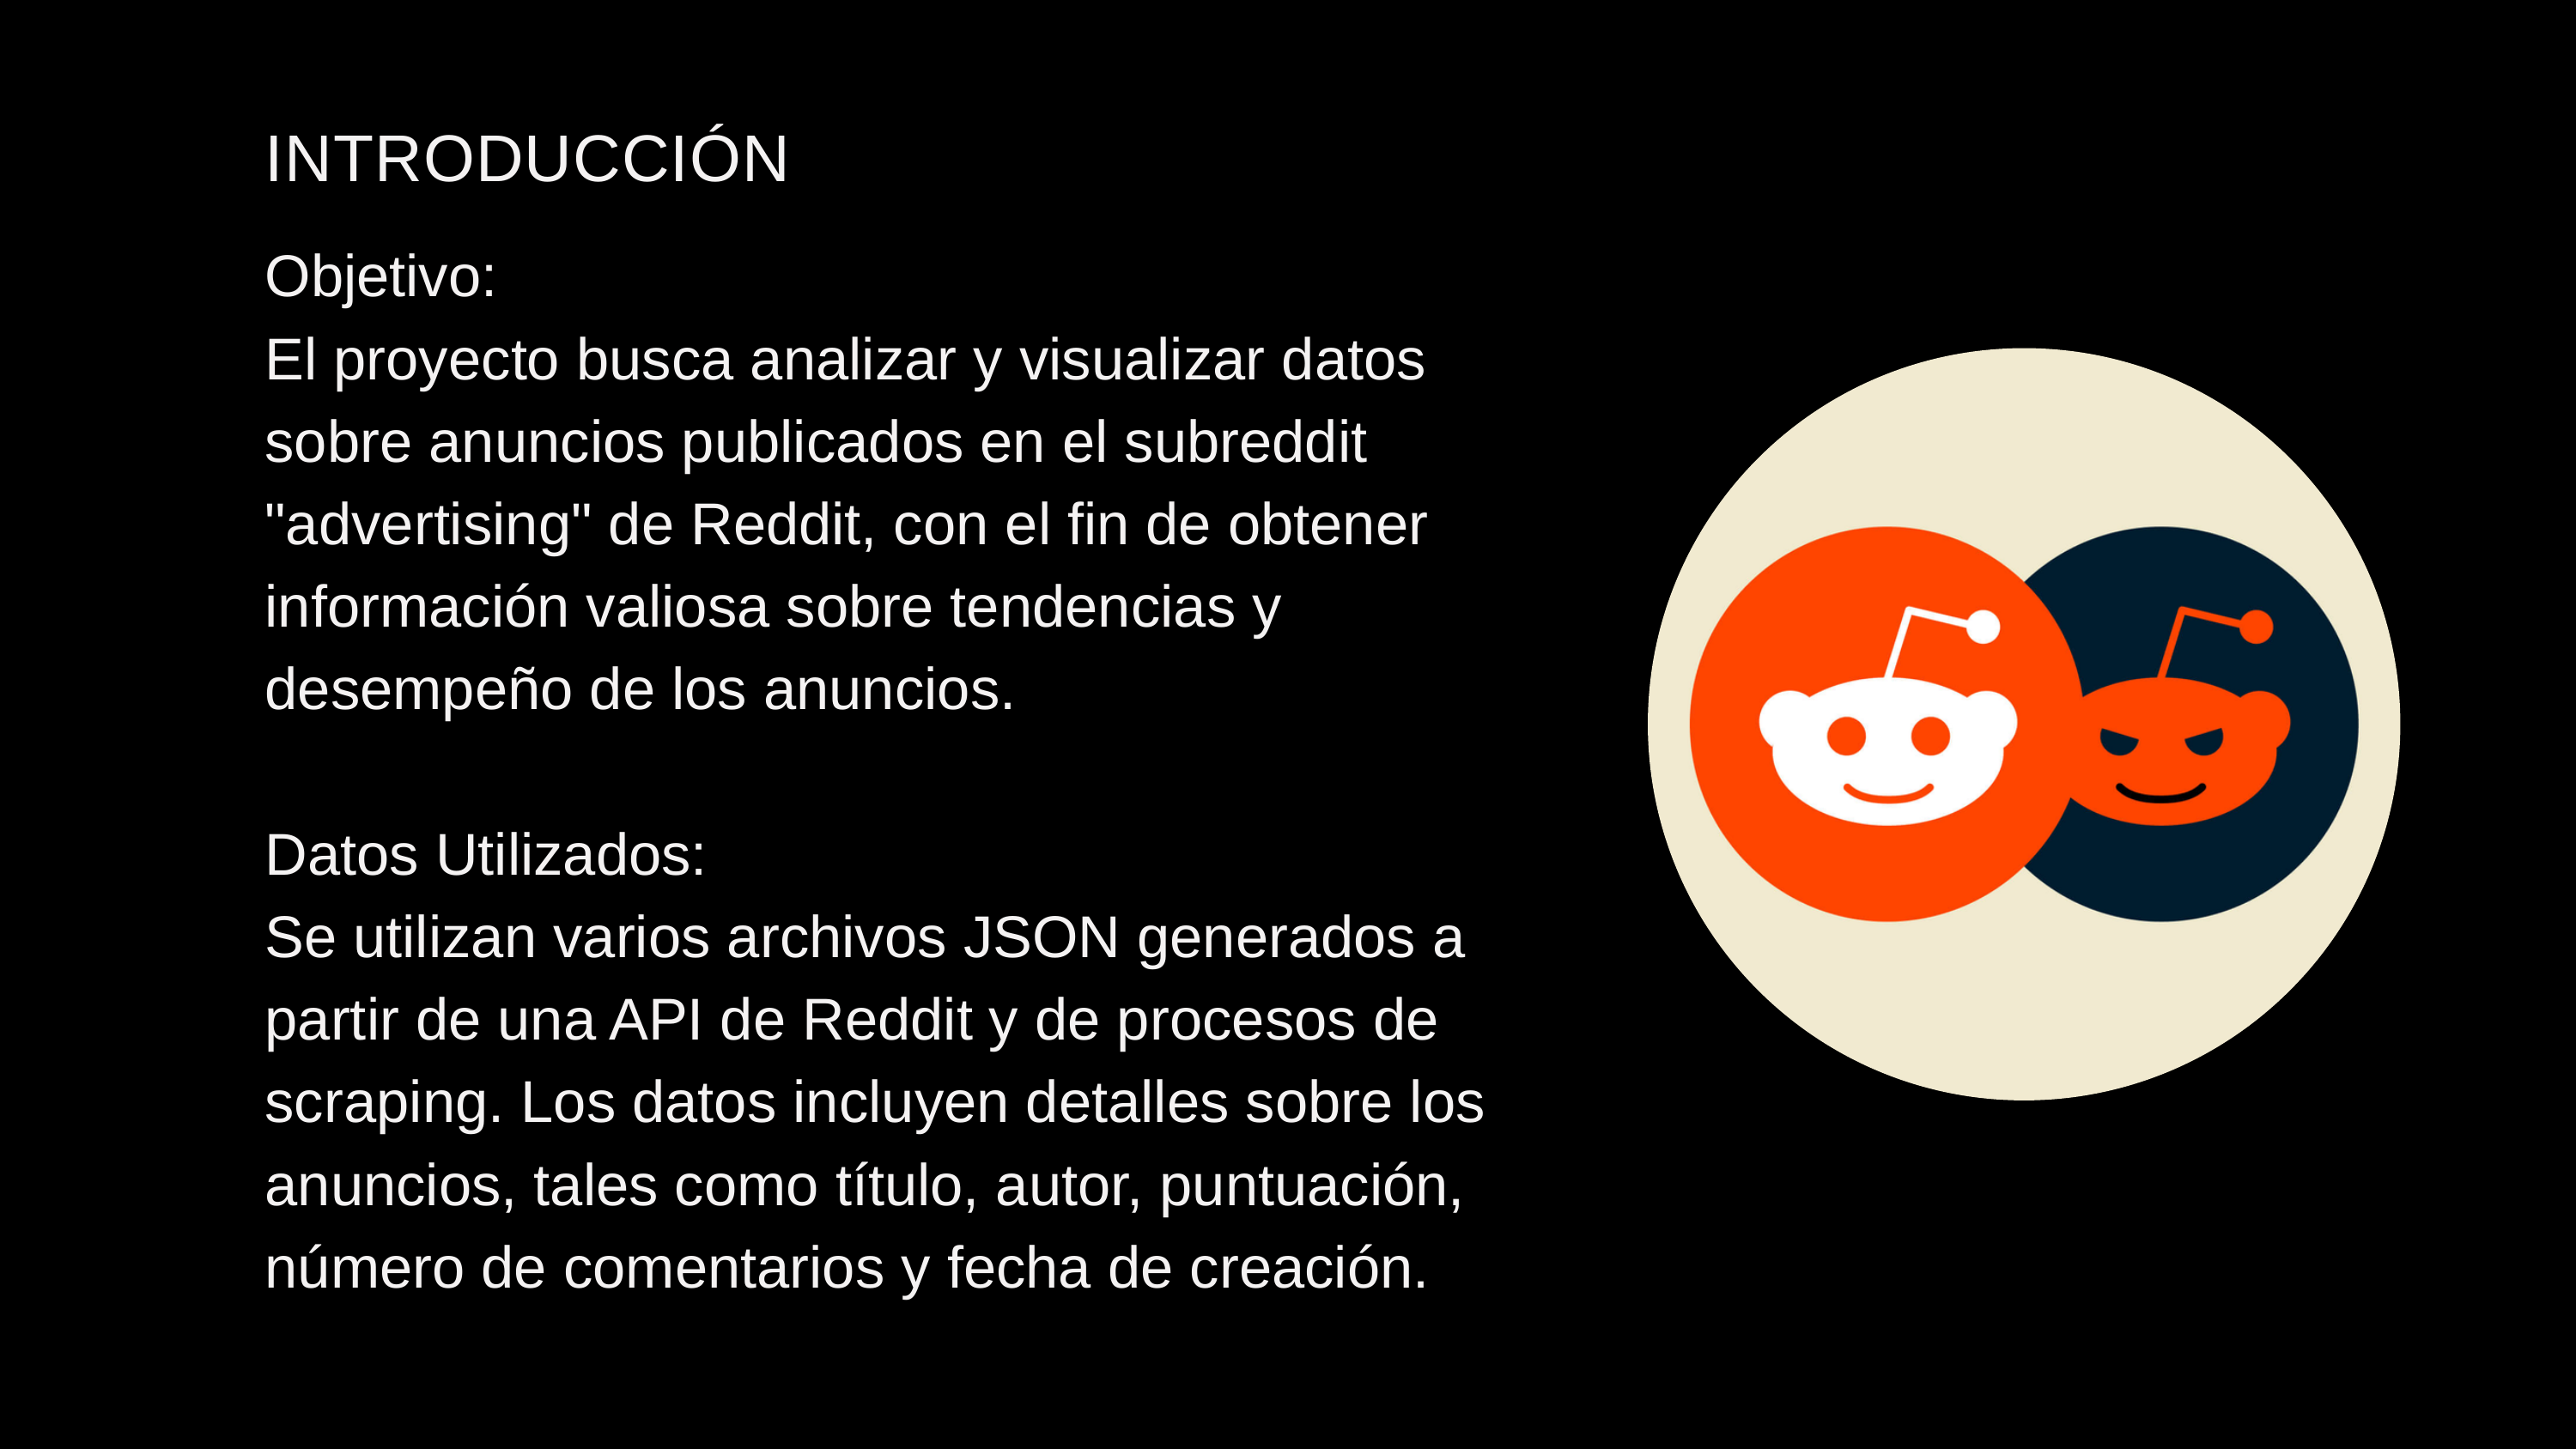

INTRODUCCIÓN
Objetivo:
El proyecto busca analizar y visualizar datos sobre anuncios publicados en el subreddit "advertising" de Reddit, con el fin de obtener información valiosa sobre tendencias y desempeño de los anuncios.

Datos Utilizados:
Se utilizan varios archivos JSON generados a partir de una API de Reddit y de procesos de scraping. Los datos incluyen detalles sobre los anuncios, tales como título, autor, puntuación, número de comentarios y fecha de creación.